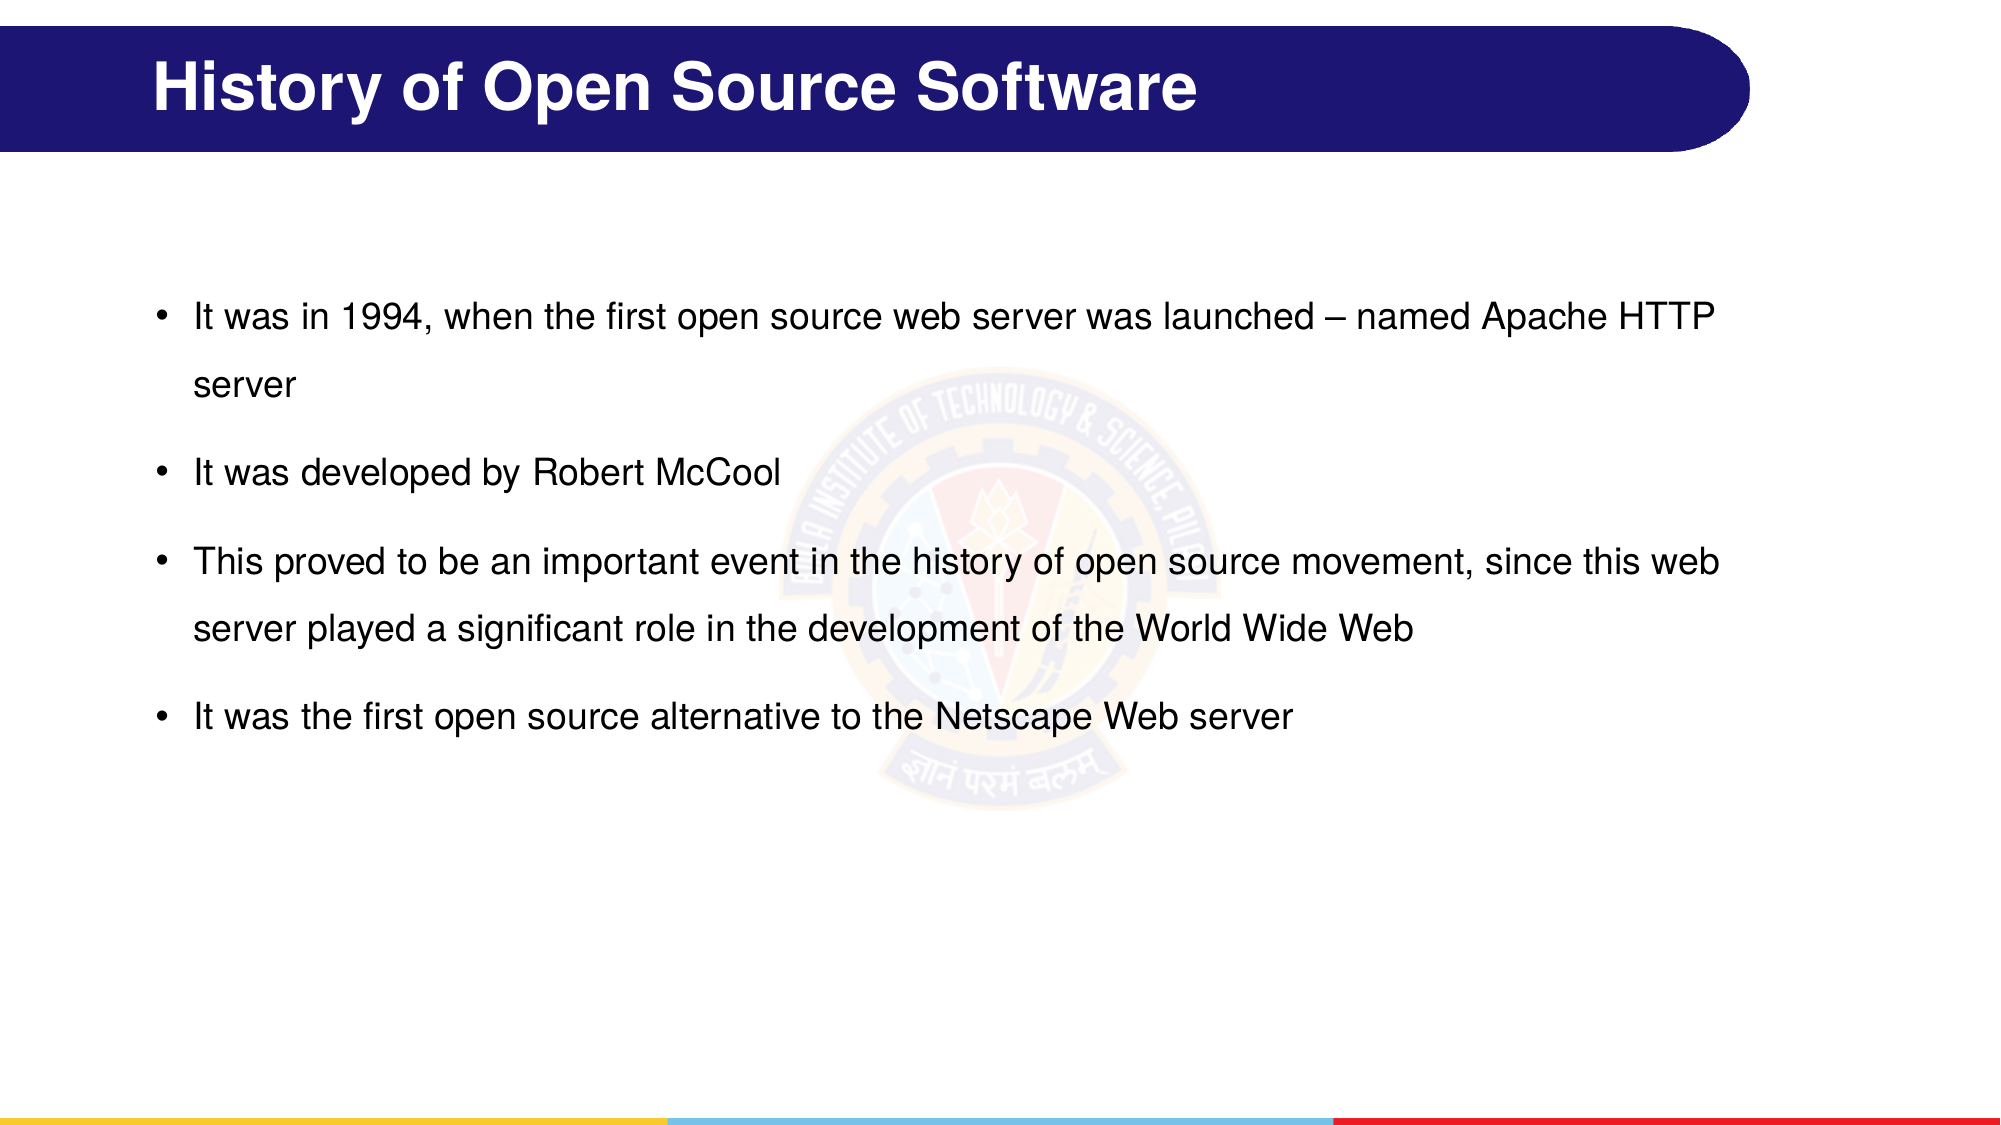

# History of Open Source Software

It was in 1994, when the first open source web server was launched – named Apache HTTP server
It was developed by Robert McCool
This proved to be an important event in the history of open source movement, since this web server played a significant role in the development of the World Wide Web
It was the first open source alternative to the Netscape Web server